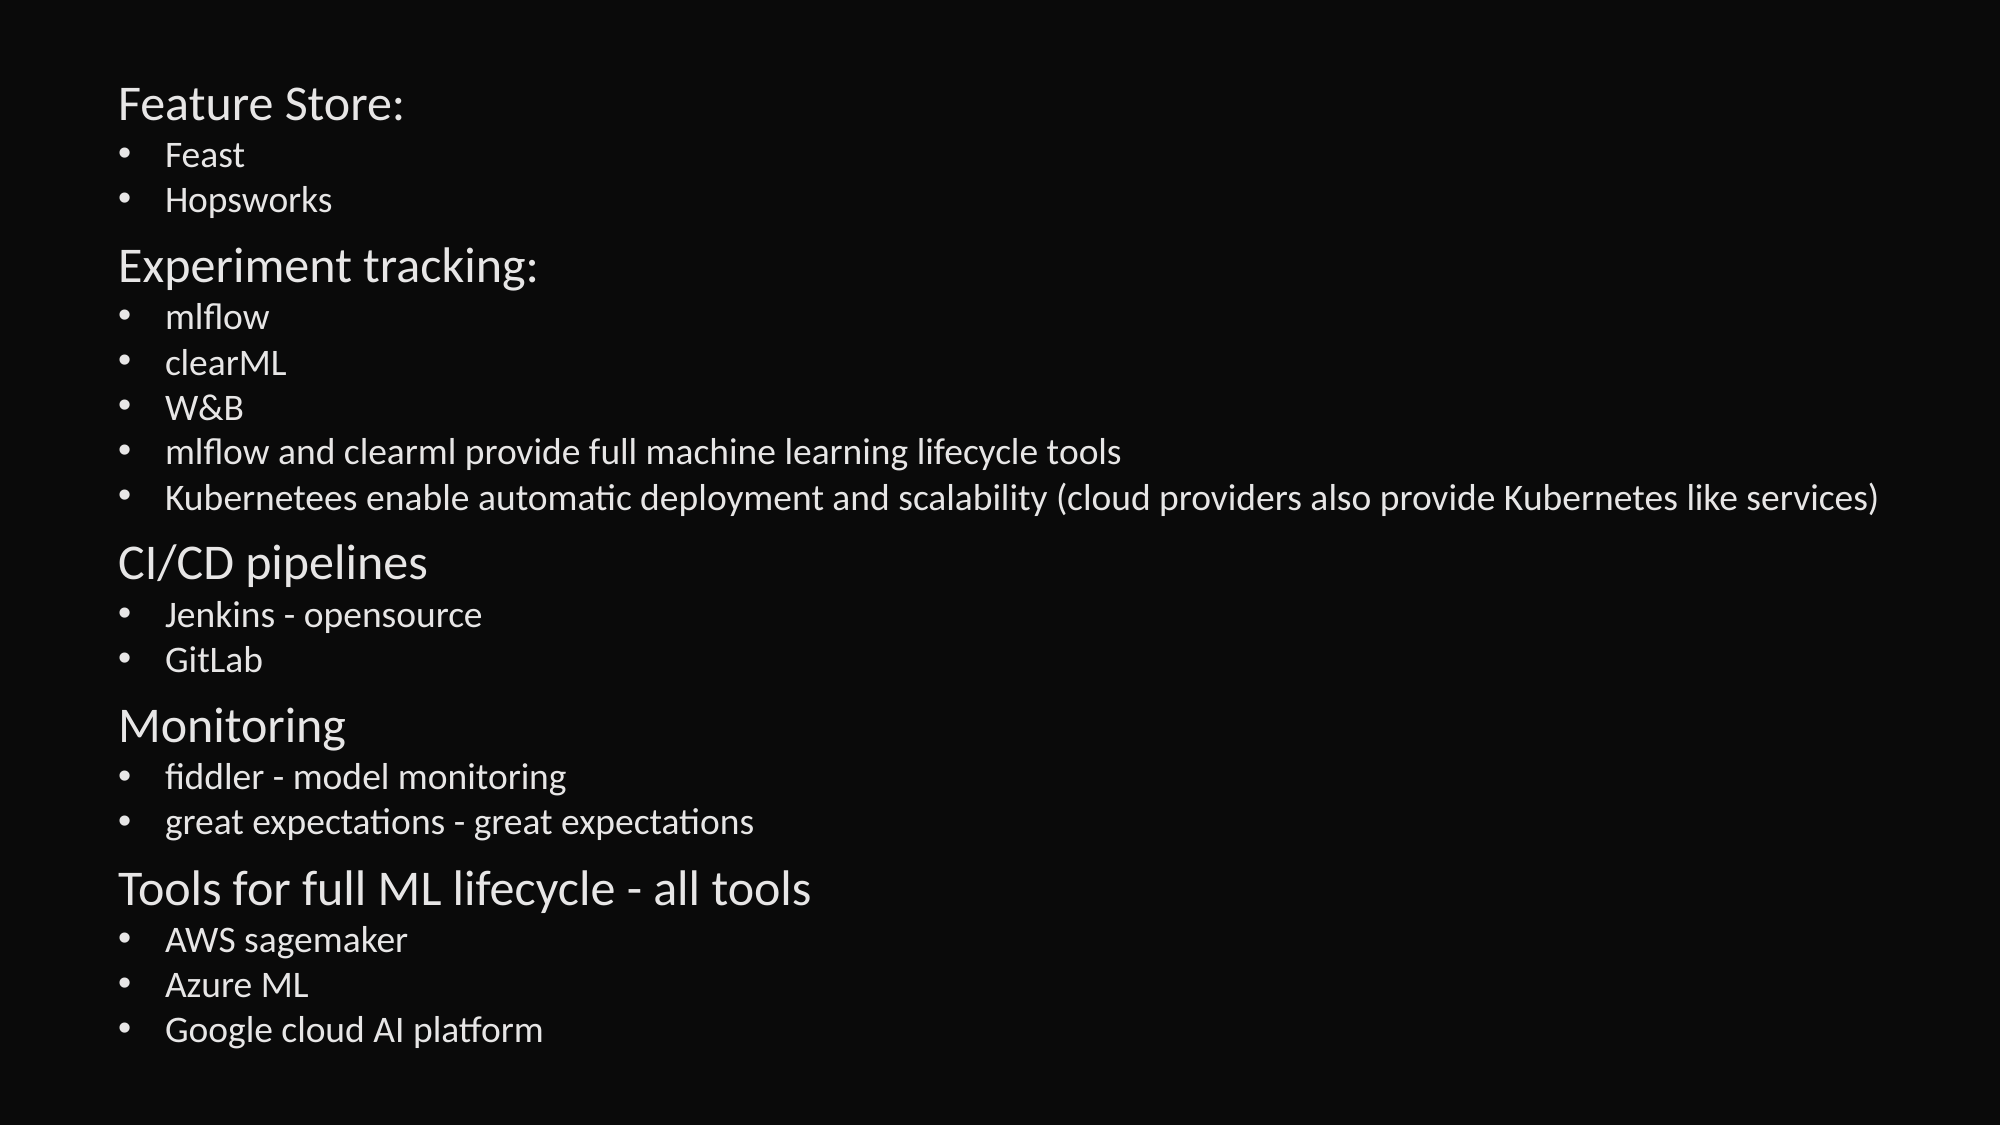

Feature Store:
Feast
Hopsworks
Experiment tracking:
mlflow
clearML
W&B
mlflow and clearml provide full machine learning lifecycle tools
Kubernetees enable automatic deployment and scalability (cloud providers also provide Kubernetes like services)
CI/CD pipelines
Jenkins - opensource
GitLab
Monitoring
fiddler - model monitoring
great expectations - great expectations
Tools for full ML lifecycle - all tools
AWS sagemaker
Azure ML
Google cloud AI platform